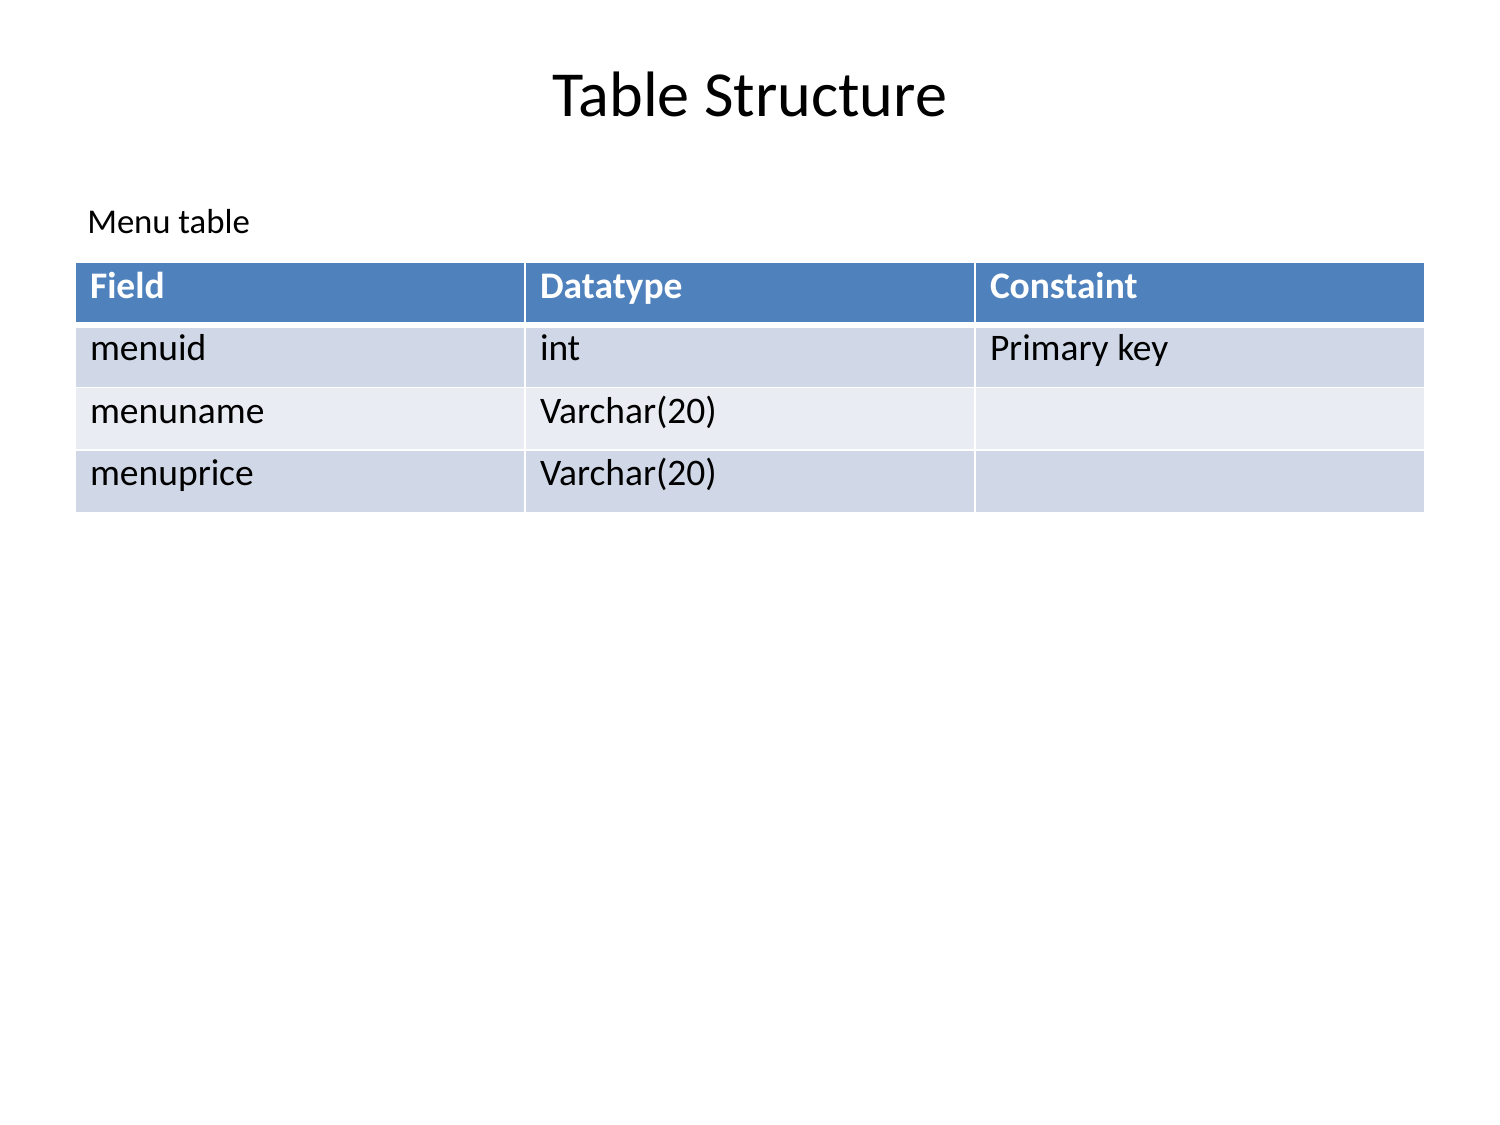

# Table Structure
Menu table
| Field | Datatype | Constaint |
| --- | --- | --- |
| menuid | int | Primary key |
| menuname | Varchar(20) |  |
| menuprice | Varchar(20) |  |